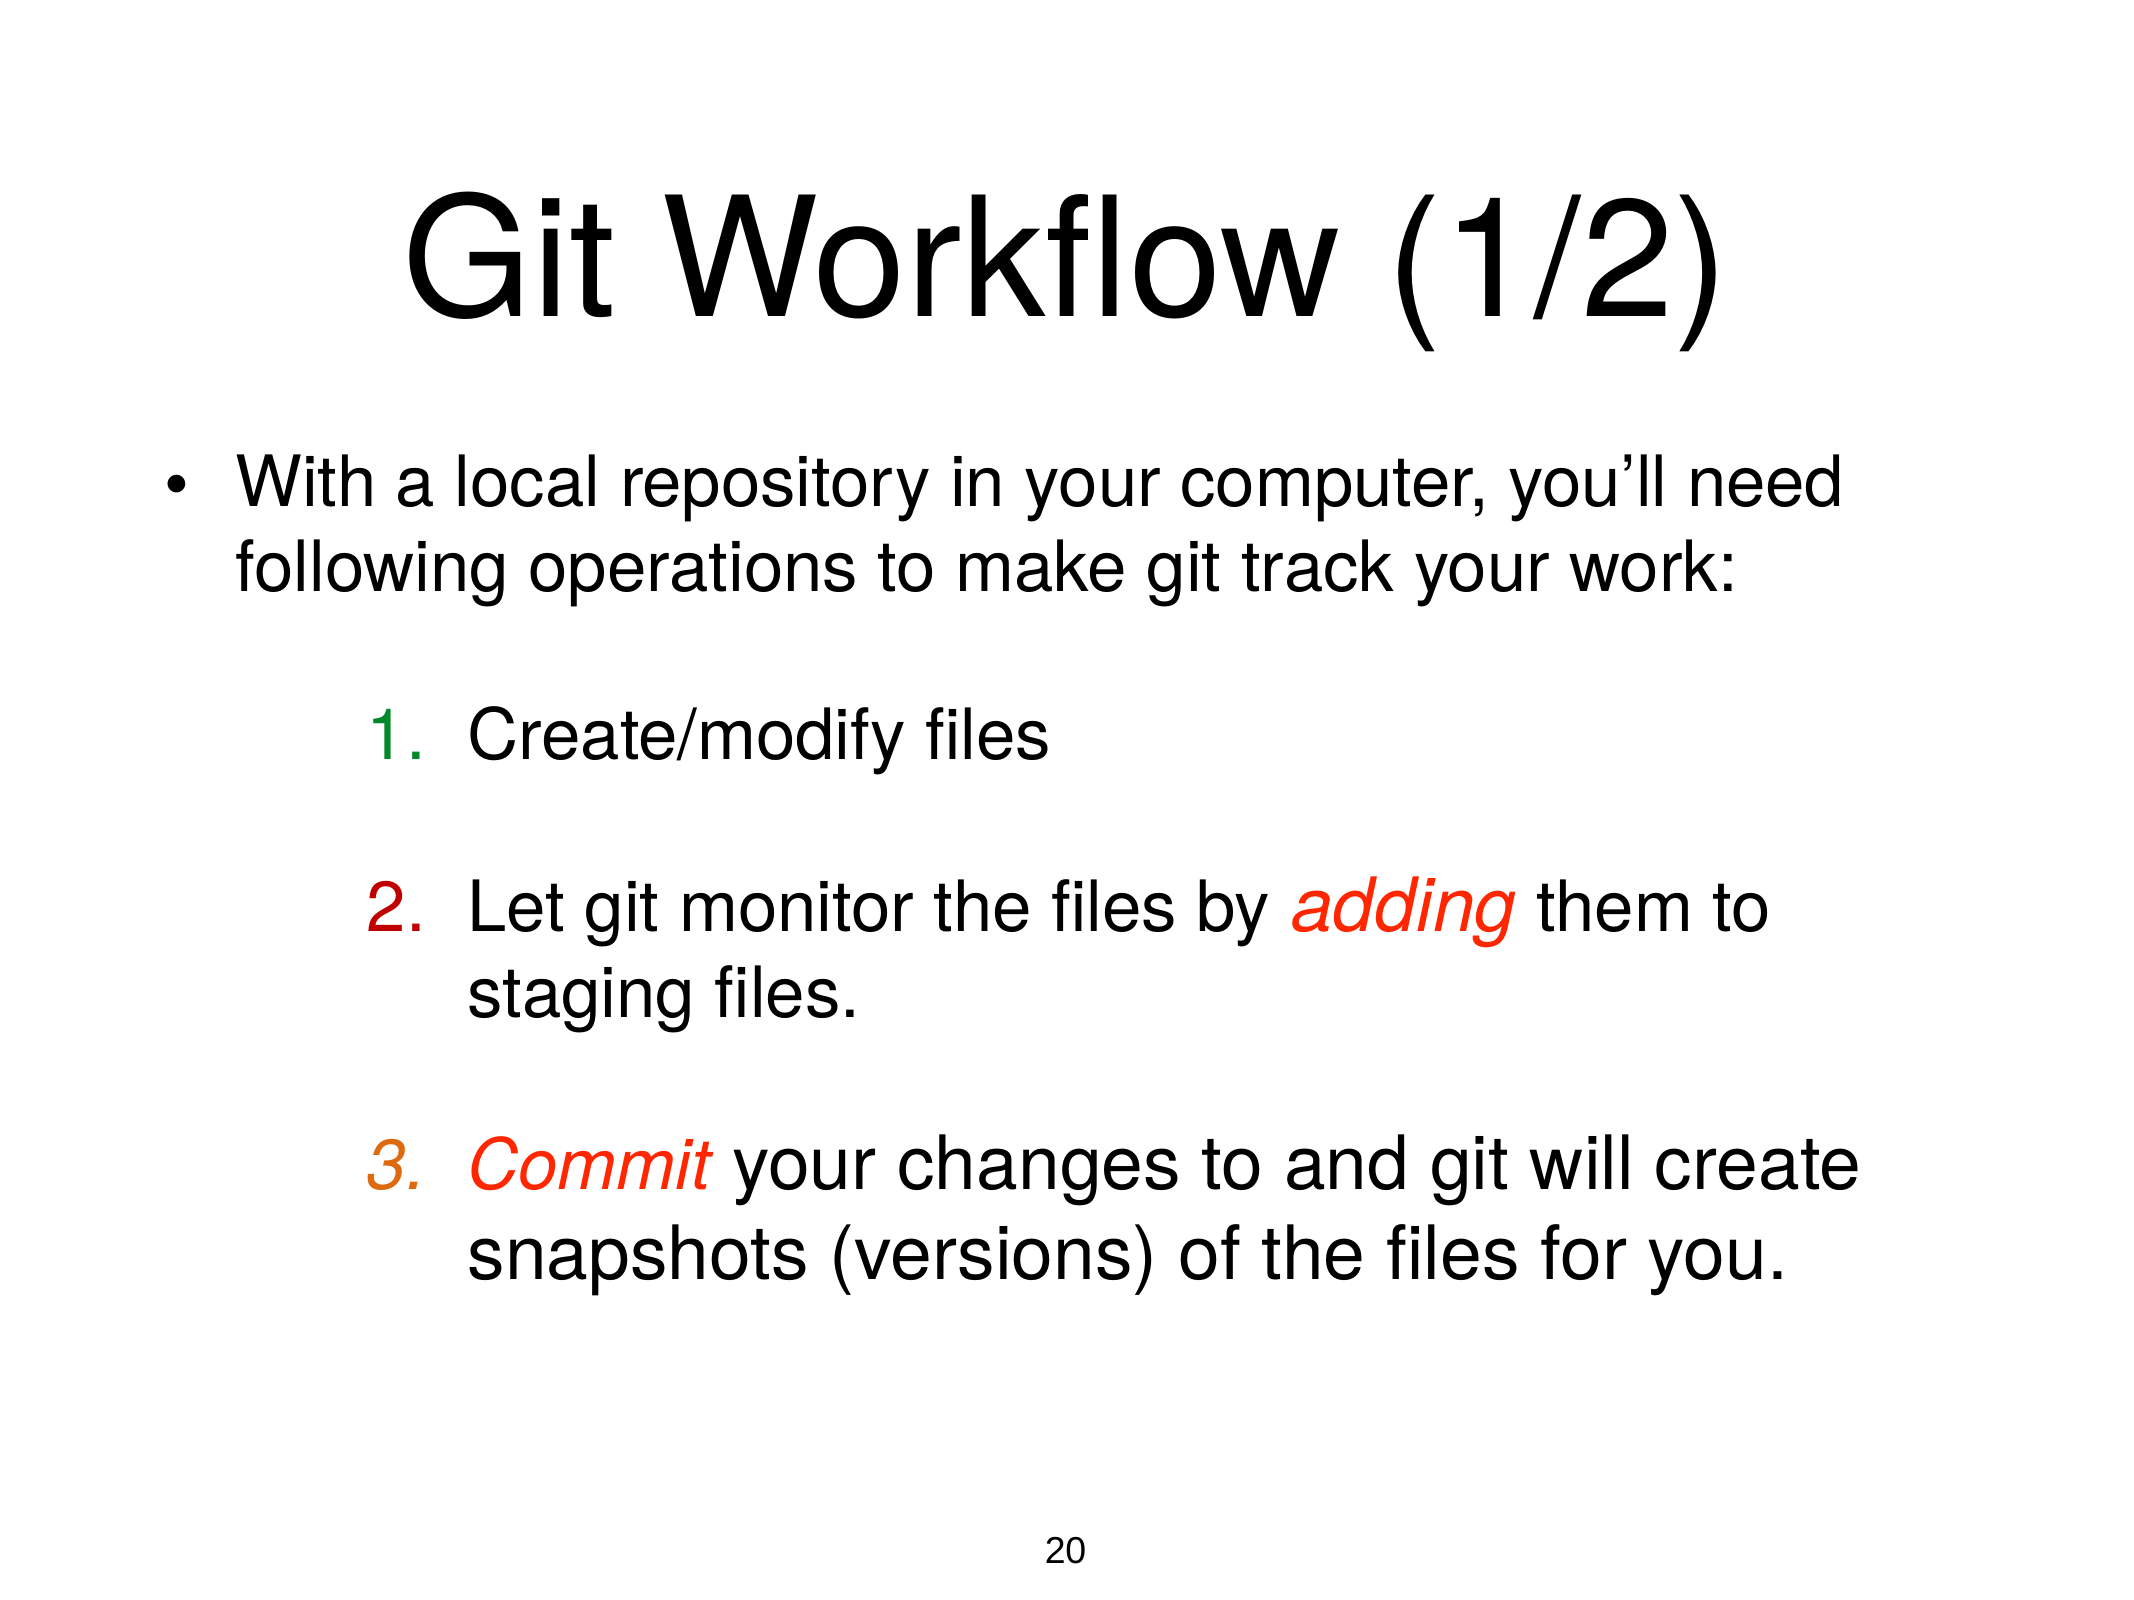

# Git Workflow (1/2)
With a local repository in your computer, you’ll need following operations to make git track your work:
Create/modify files
Let git monitor the files by adding them to staging files.
Commit your changes to and git will create snapshots (versions) of the files for you.
20